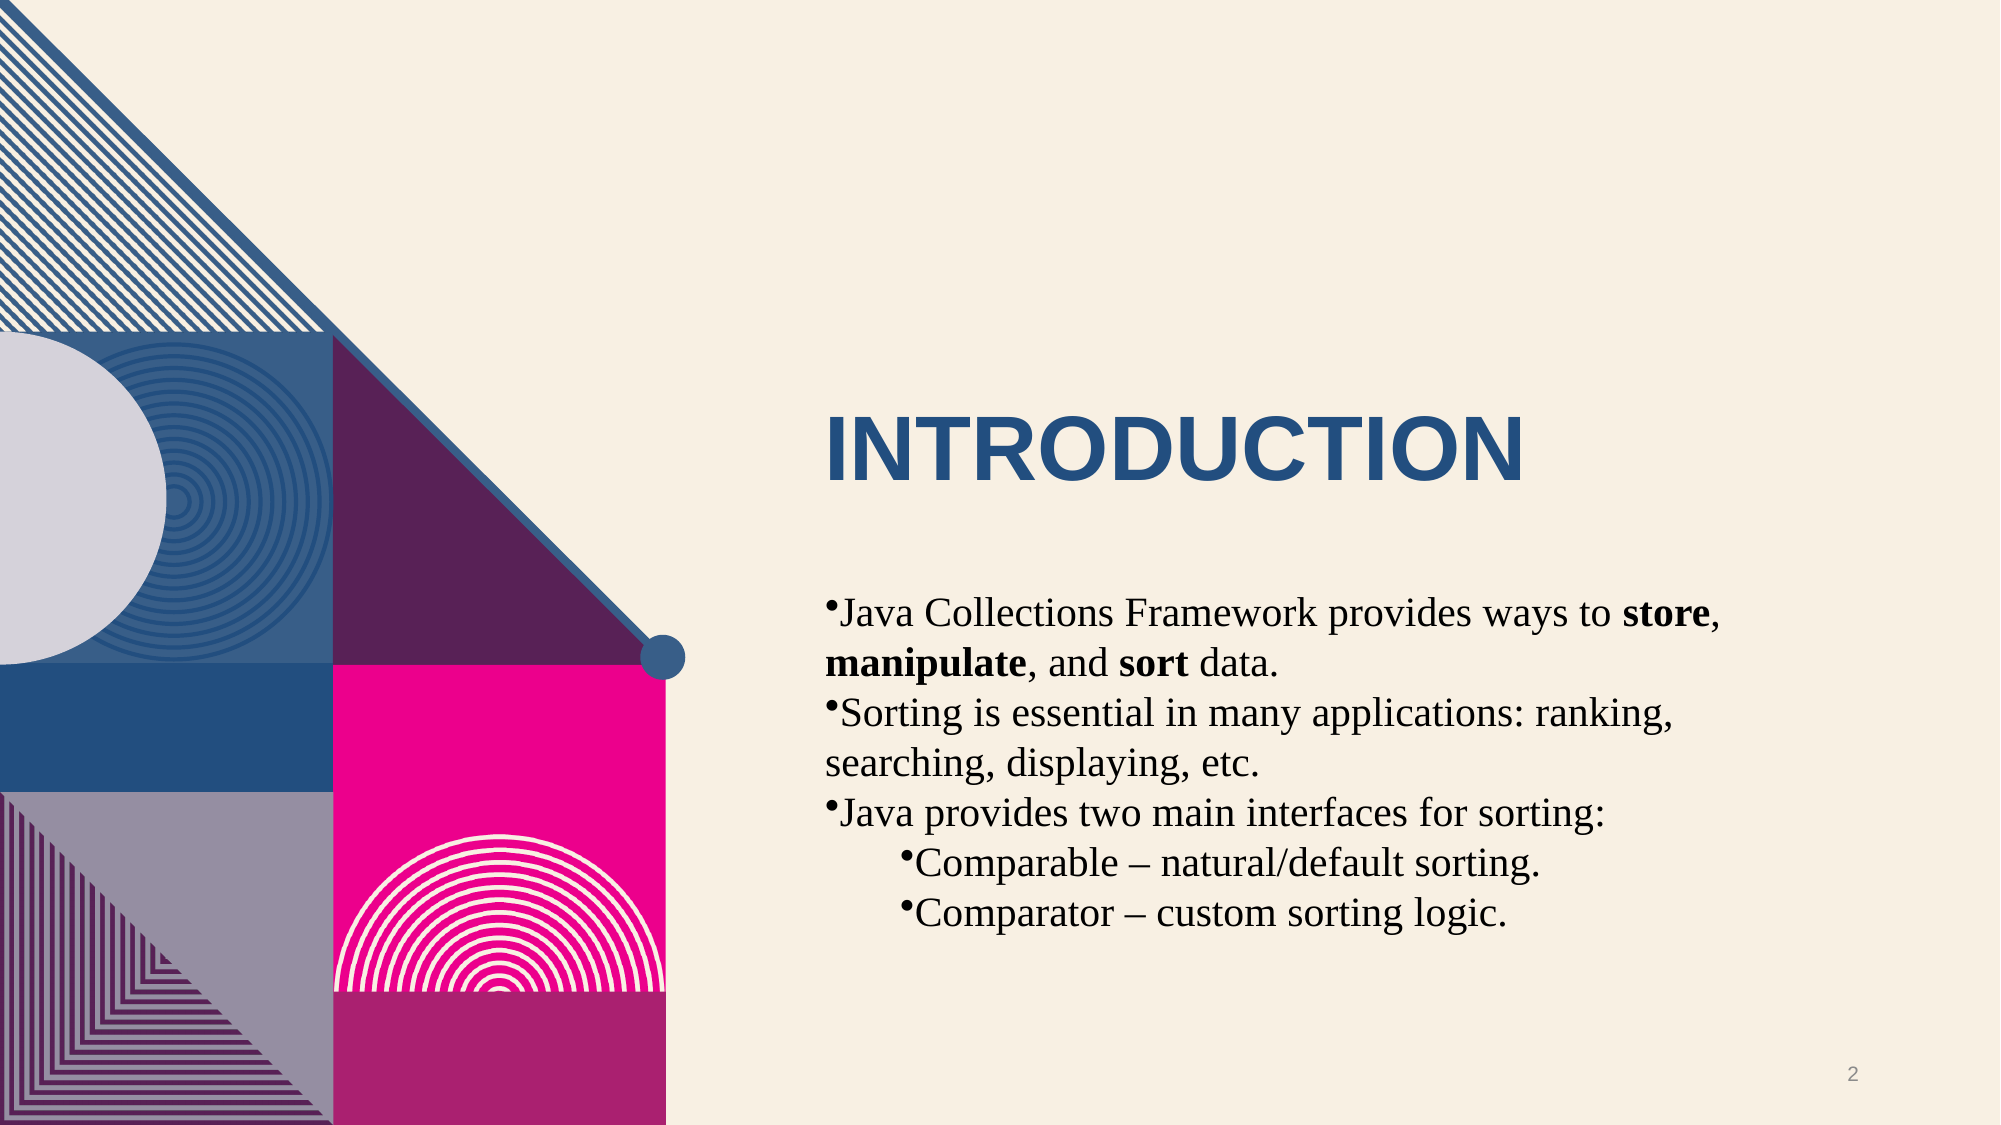

# Introduction

Java Collections Framework provides ways to store, manipulate, and sort data.
Sorting is essential in many applications: ranking, searching, displaying, etc.
Java provides two main interfaces for sorting:
Comparable – natural/default sorting.
Comparator – custom sorting logic.

2